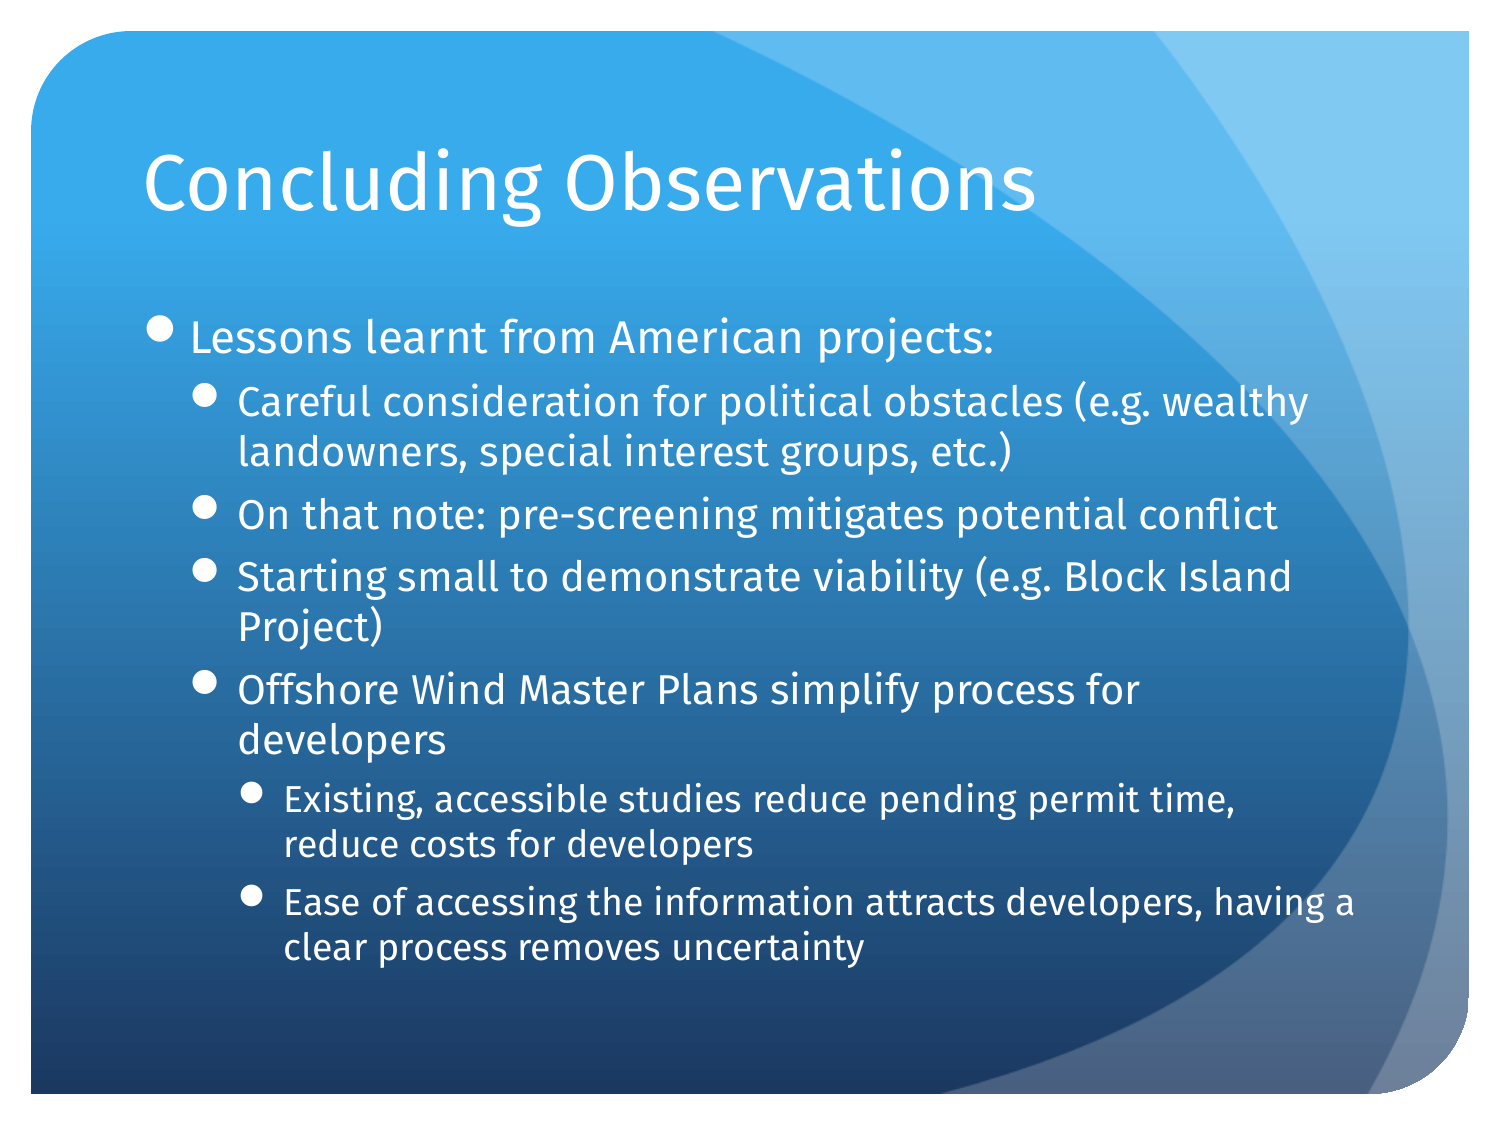

# Concluding Observations
Lessons learnt from American projects:
Careful consideration for political obstacles (e.g. wealthy landowners, special interest groups, etc.)
On that note: pre-screening mitigates potential conflict
Starting small to demonstrate viability (e.g. Block Island Project)
Offshore Wind Master Plans simplify process for developers
Existing, accessible studies reduce pending permit time, reduce costs for developers
Ease of accessing the information attracts developers, having a clear process removes uncertainty